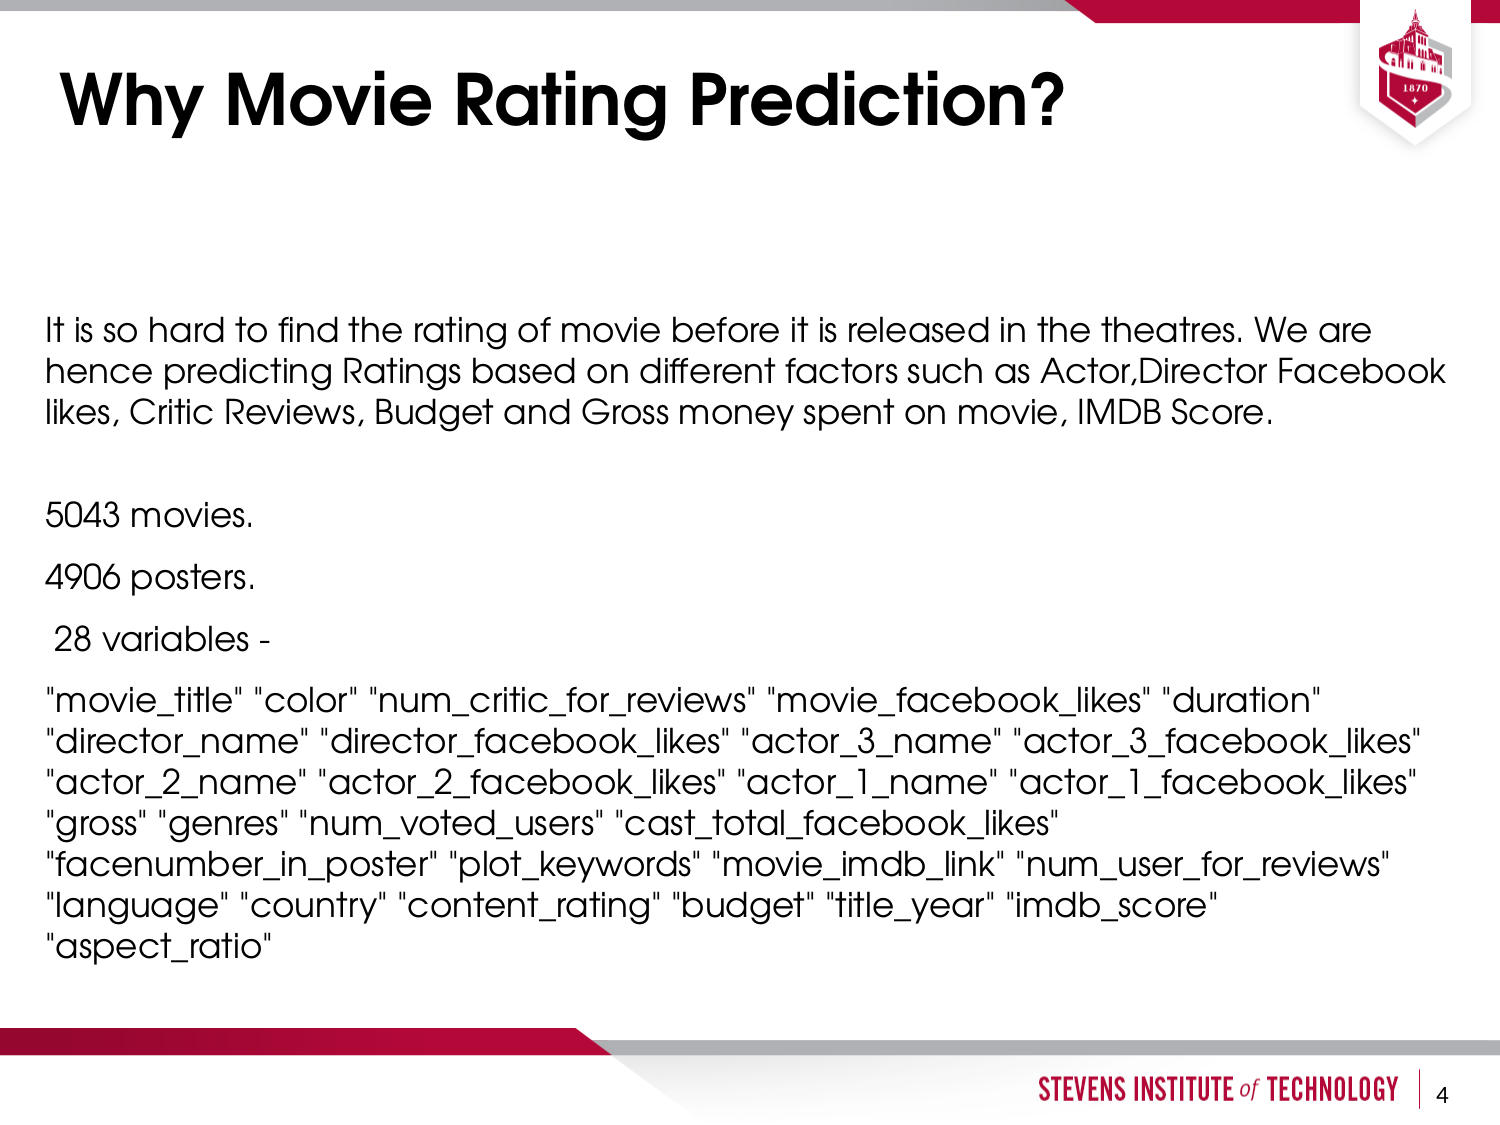

# Why Movie Rating Prediction?
It is so hard to find the rating of movie before it is released in the theatres. We are hence predicting Ratings based on different factors such as Actor,Director Facebook likes, Critic Reviews, Budget and Gross money spent on movie, IMDB Score.
5043 movies.
4906 posters.
 28 variables -
"movie_title" "color" "num_critic_for_reviews" "movie_facebook_likes" "duration" "director_name" "director_facebook_likes" "actor_3_name" "actor_3_facebook_likes" "actor_2_name" "actor_2_facebook_likes" "actor_1_name" "actor_1_facebook_likes" "gross" "genres" "num_voted_users" "cast_total_facebook_likes" "facenumber_in_poster" "plot_keywords" "movie_imdb_link" "num_user_for_reviews" "language" "country" "content_rating" "budget" "title_year" "imdb_score" "aspect_ratio"
4